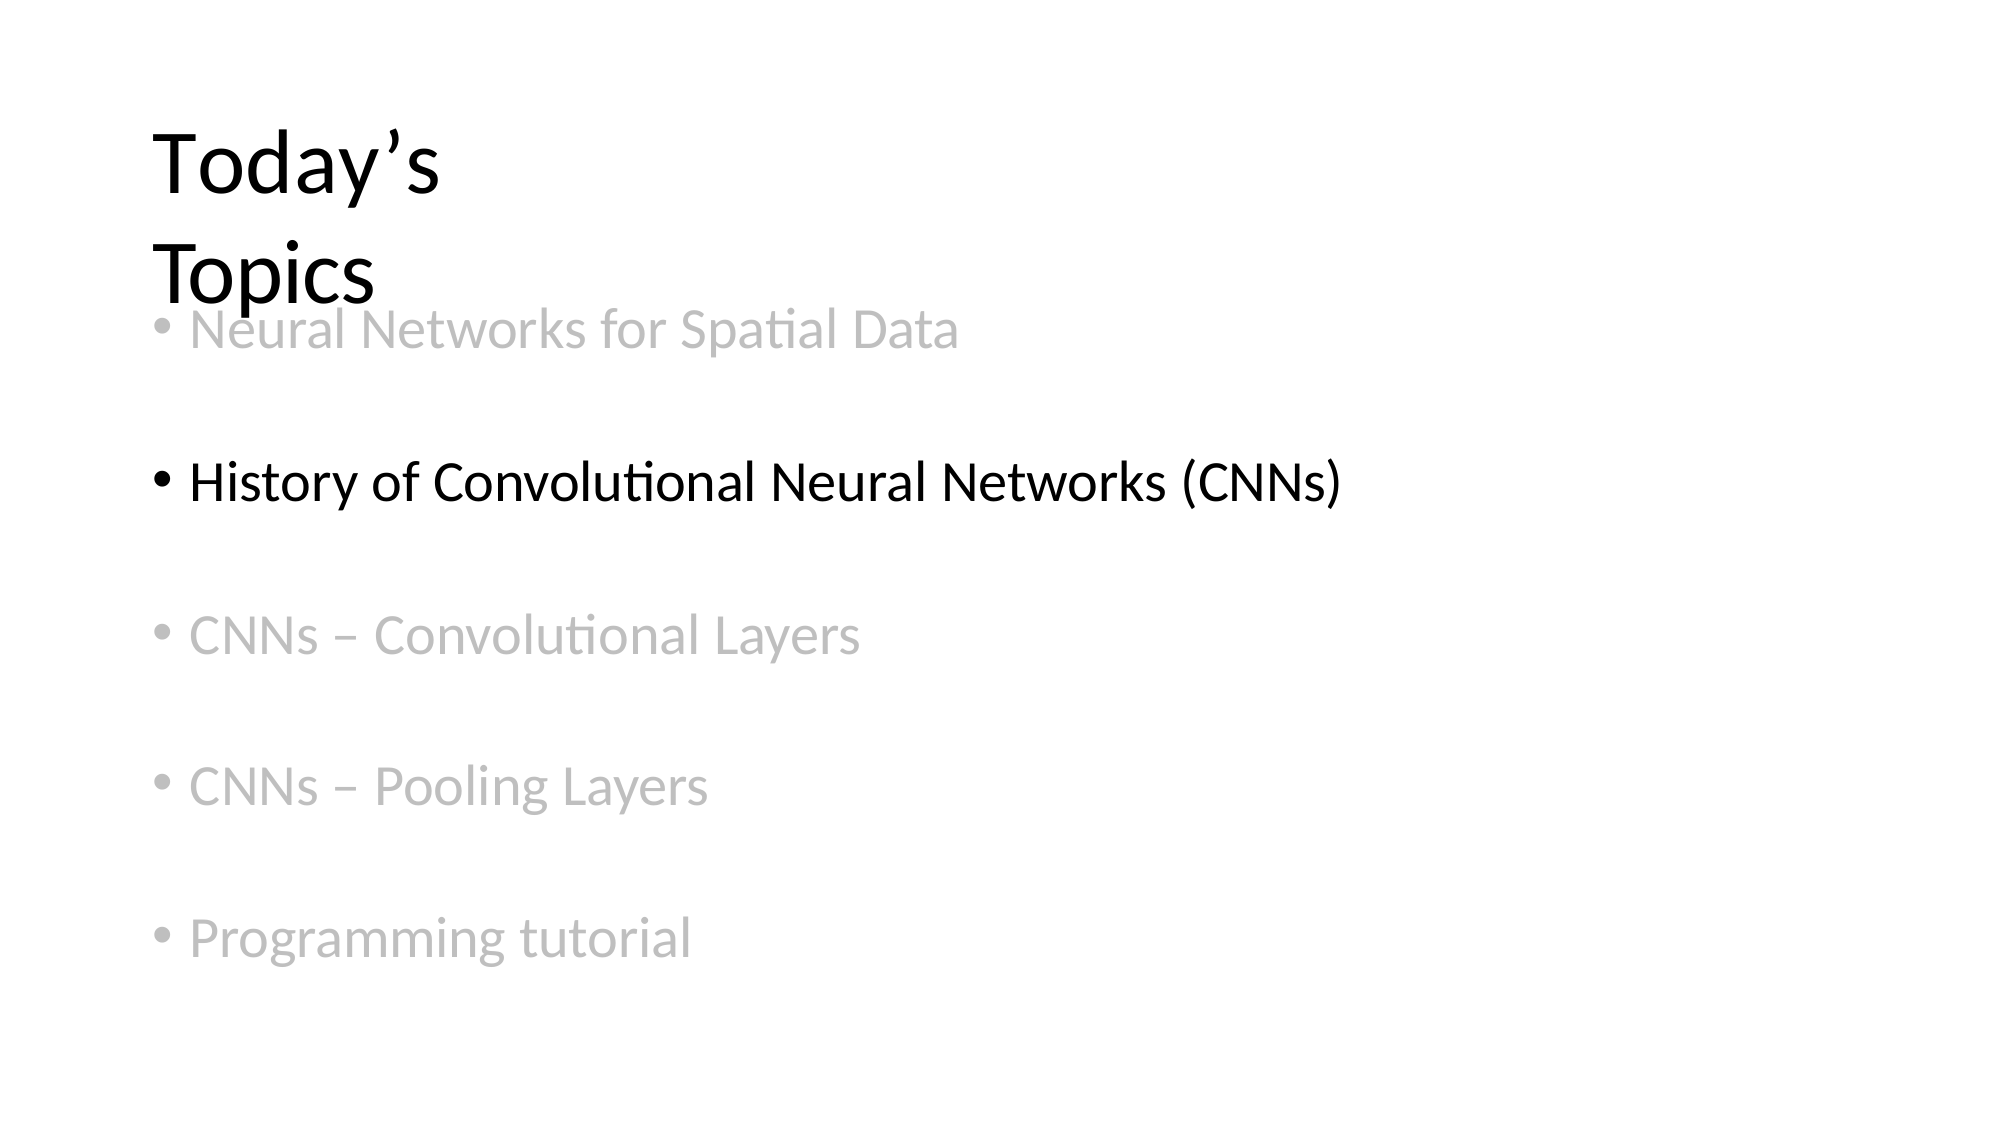

# Today’s Topics
Neural Networks for Spatial Data

History of Convolutional Neural Networks (CNNs)

CNNs – Convolutional Layers

CNNs – Pooling Layers

Programming tutorial